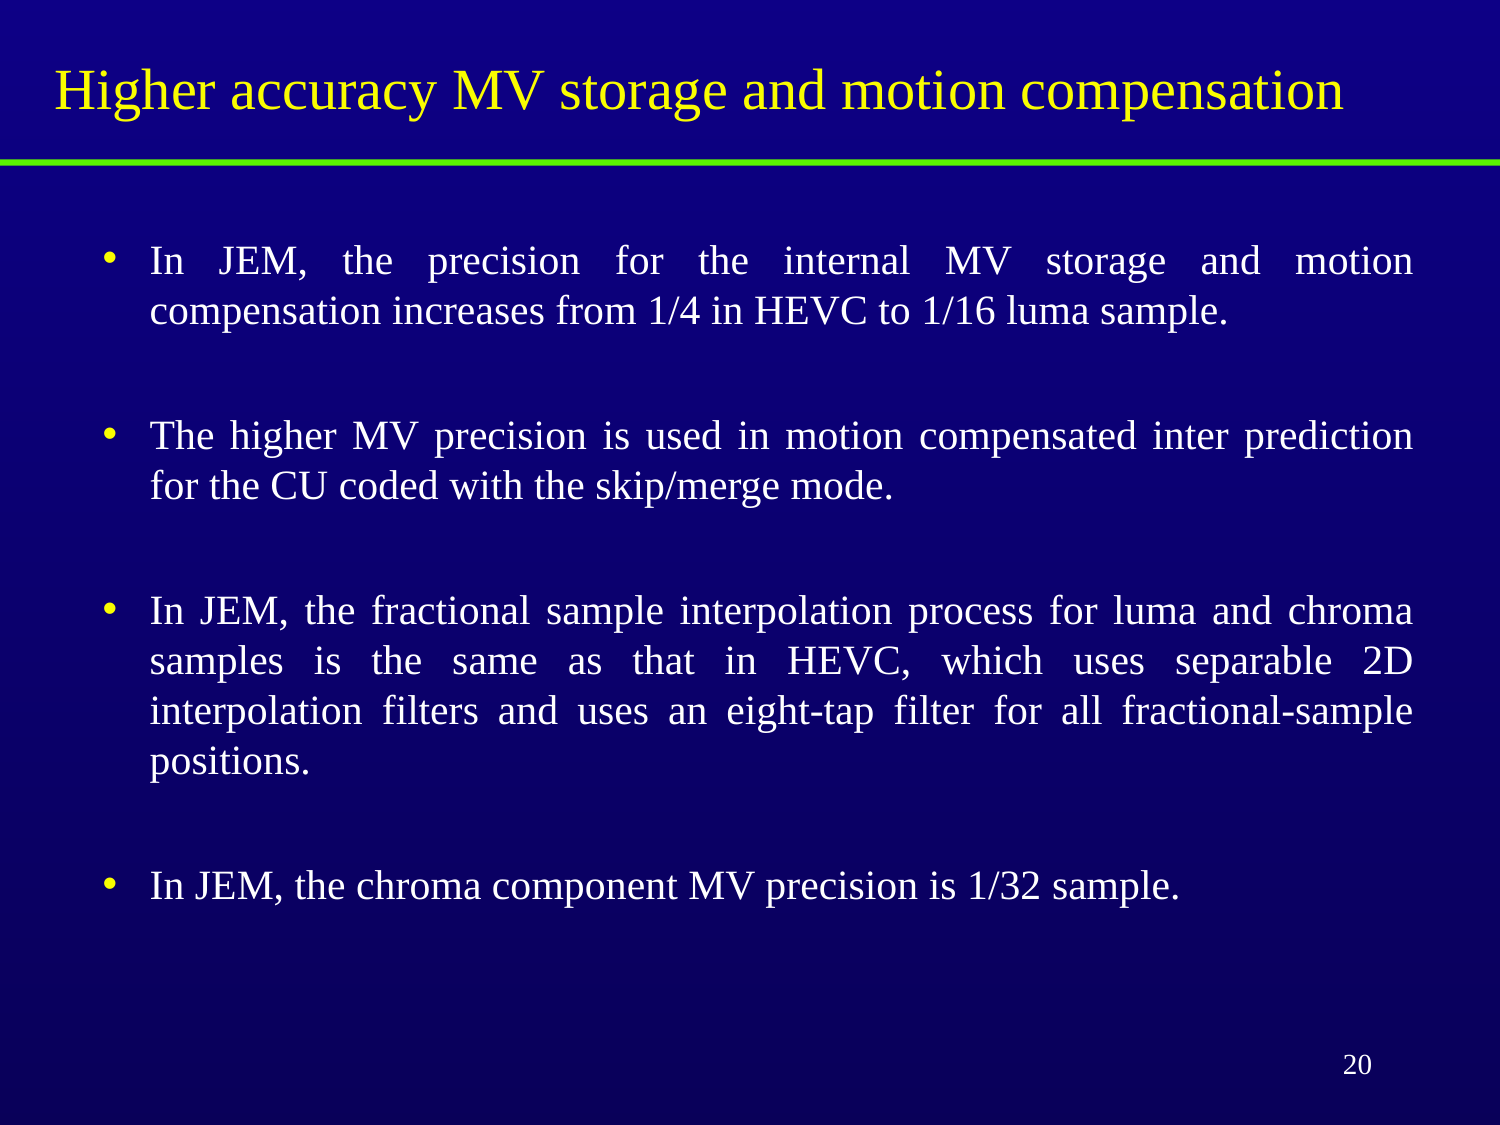

# Higher accuracy MV storage and motion compensation
In JEM, the precision for the internal MV storage and motion compensation increases from 1/4 in HEVC to 1/16 luma sample.

The higher MV precision is used in motion compensated inter prediction for the CU coded with the skip/merge mode.

In JEM, the fractional sample interpolation process for luma and chroma samples is the same as that in HEVC, which uses separable 2D interpolation filters and uses an eight-tap filter for all fractional-sample positions.

In JEM, the chroma component MV precision is 1/32 sample.

20